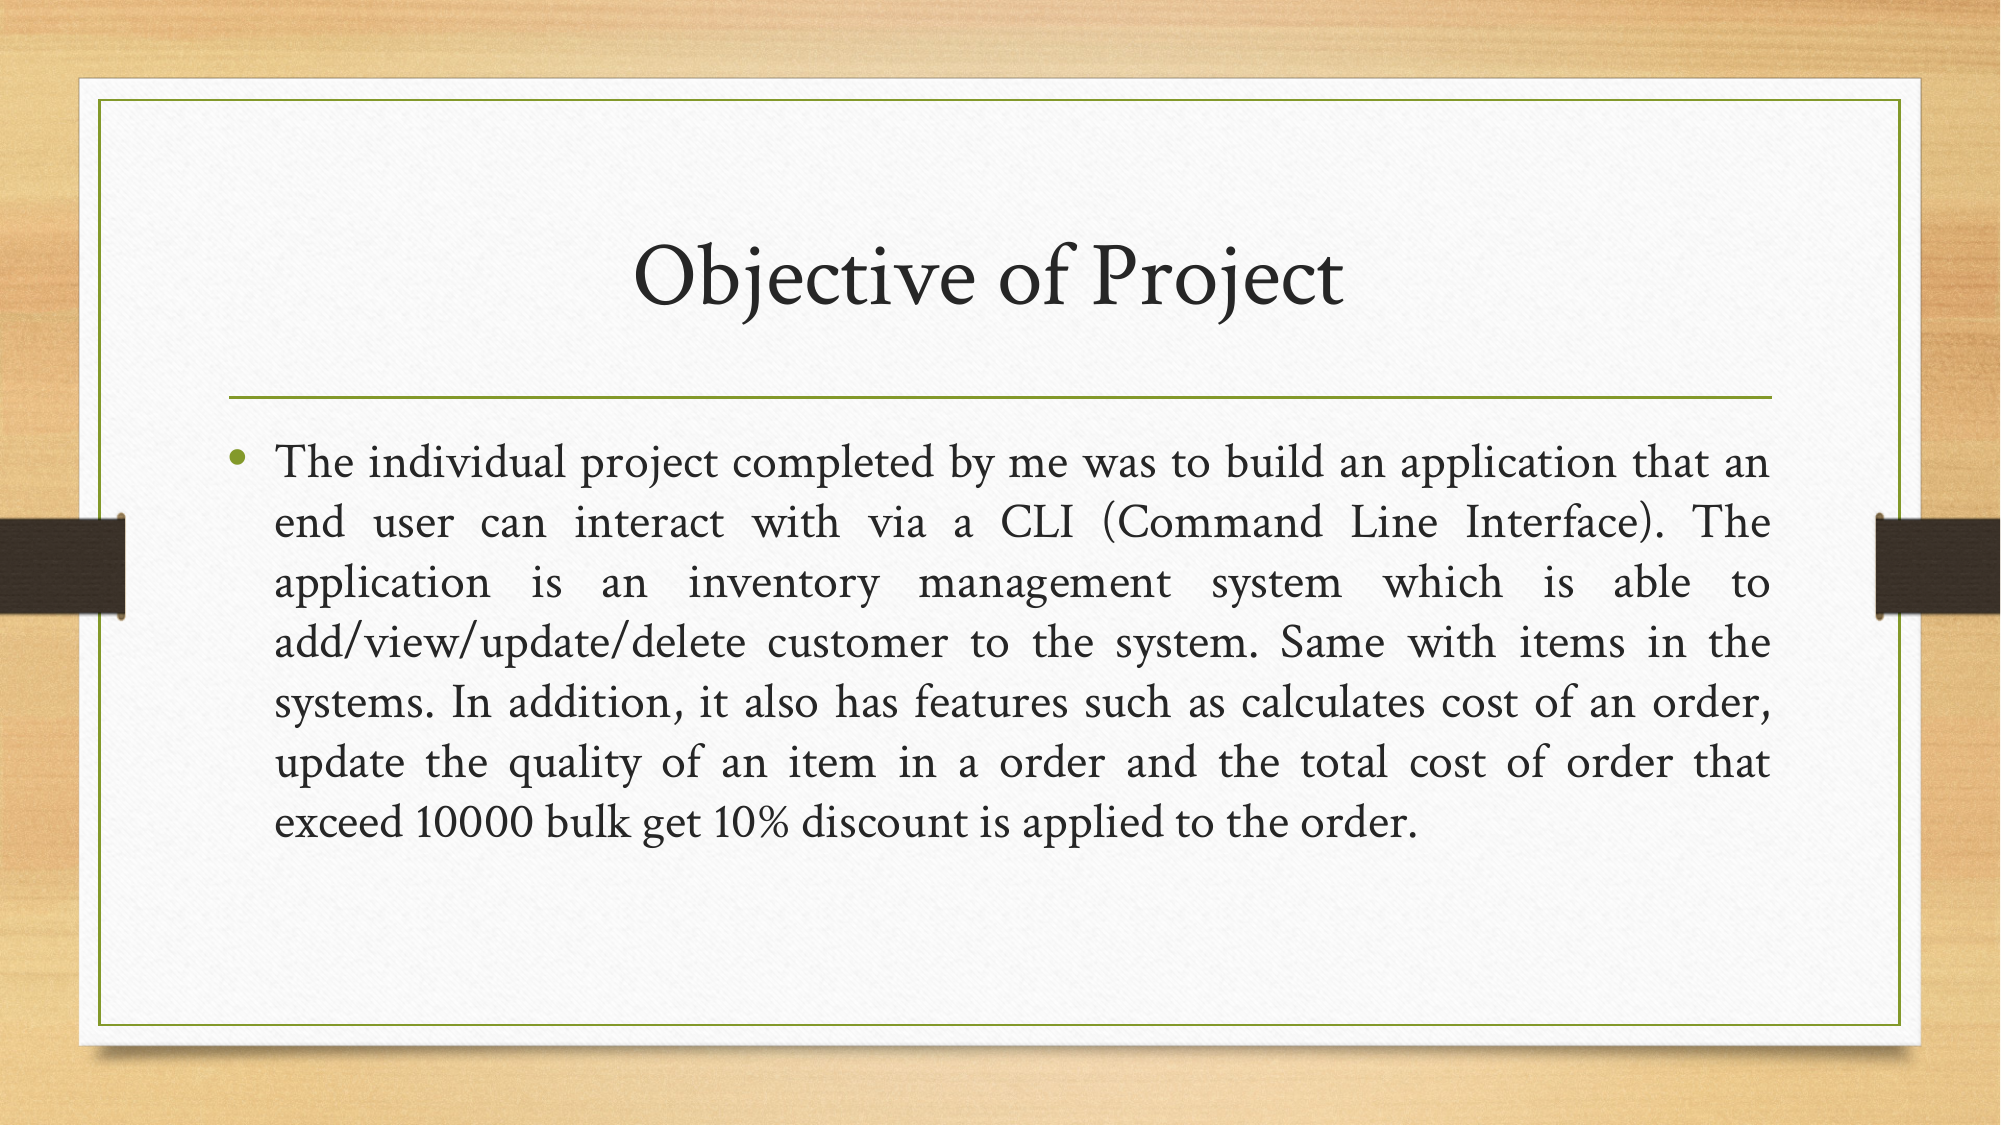

# Objective of Project
The individual project completed by me was to build an application that an end user can interact with via a CLI (Command Line Interface). The application is an inventory management system which is able to add/view/update/delete customer to the system. Same with items in the systems. In addition, it also has features such as calculates cost of an order, update the quality of an item in a order and the total cost of order that exceed 10000 bulk get 10% discount is applied to the order.